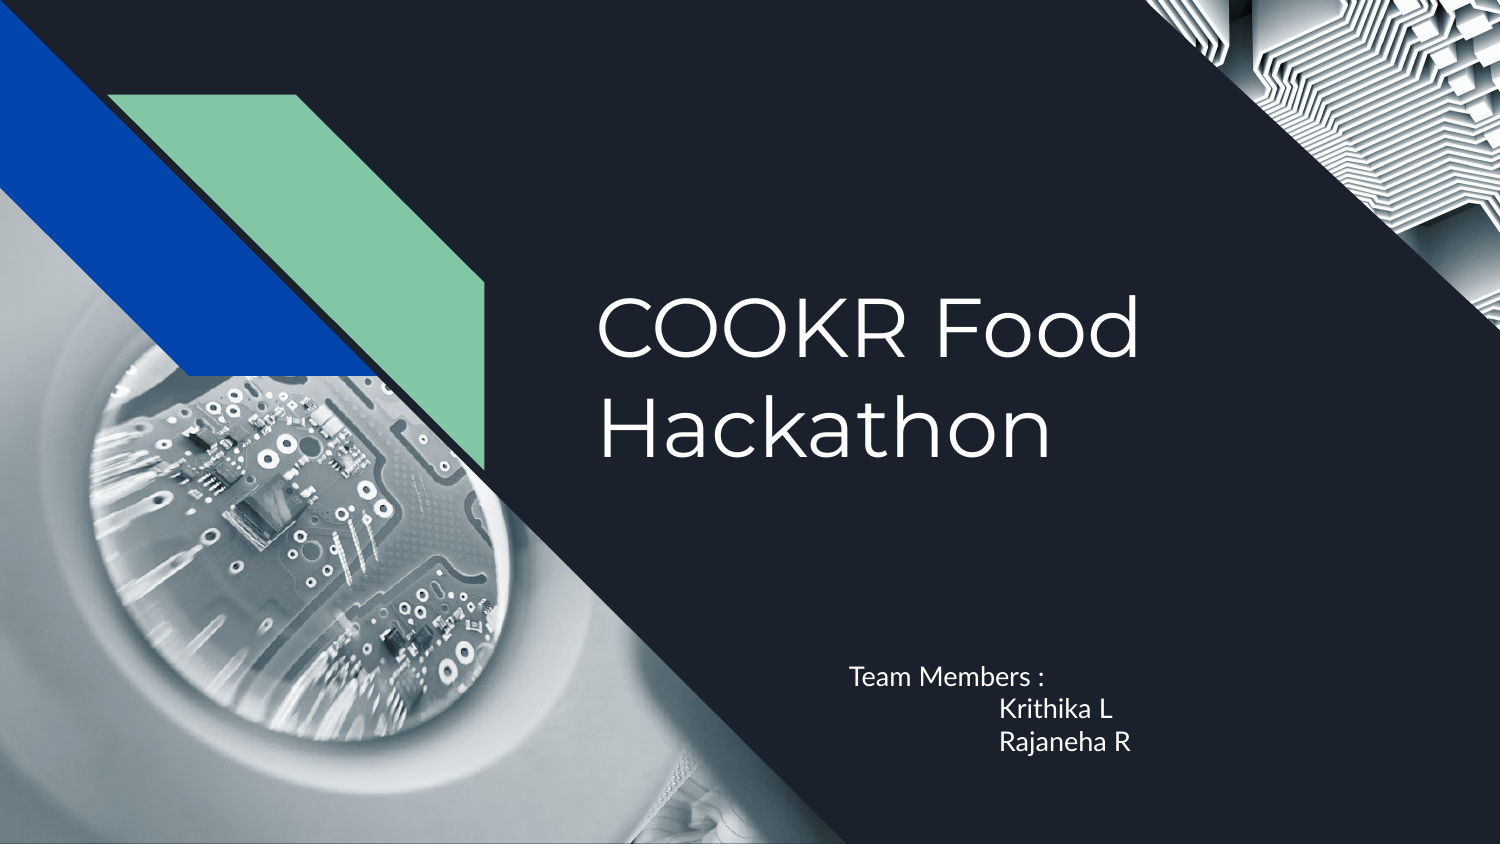

# COOKR Food Hackathon
Team Members :
	Krithika L
	Rajaneha R